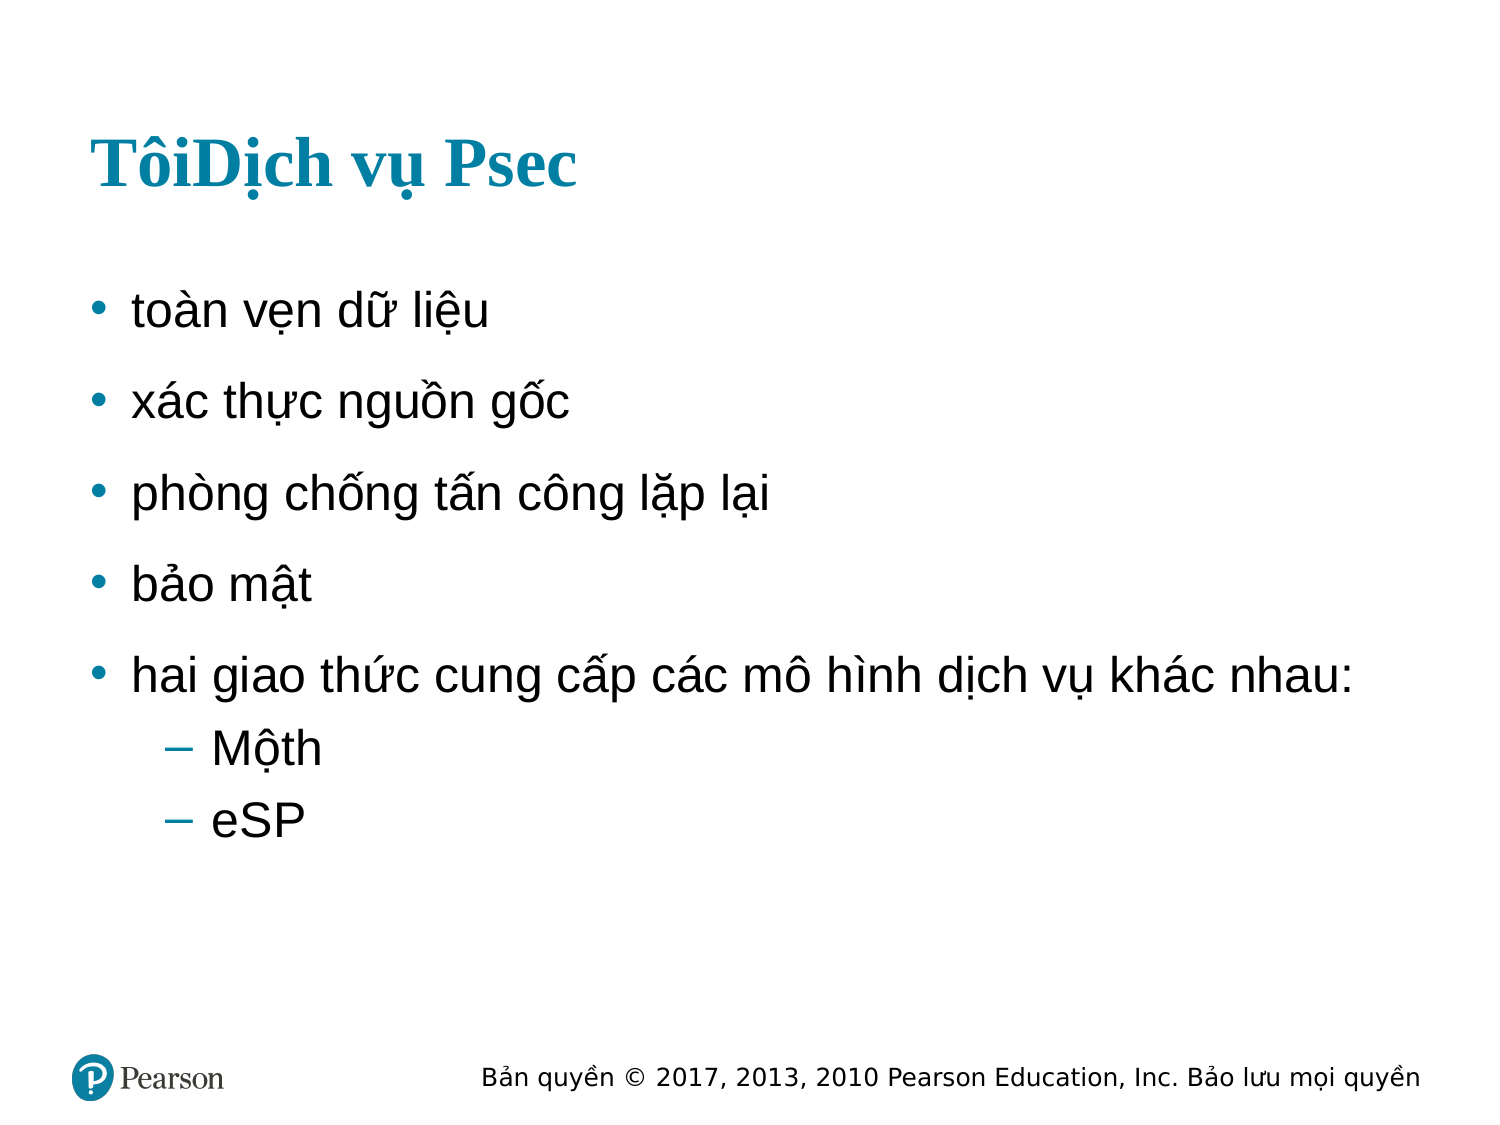

# Tôi Dịch vụ Psec
toàn vẹn dữ liệu
xác thực nguồn gốc
phòng chống tấn công lặp lại
bảo mật
hai giao thức cung cấp các mô hình dịch vụ khác nhau:
Một h
e S P